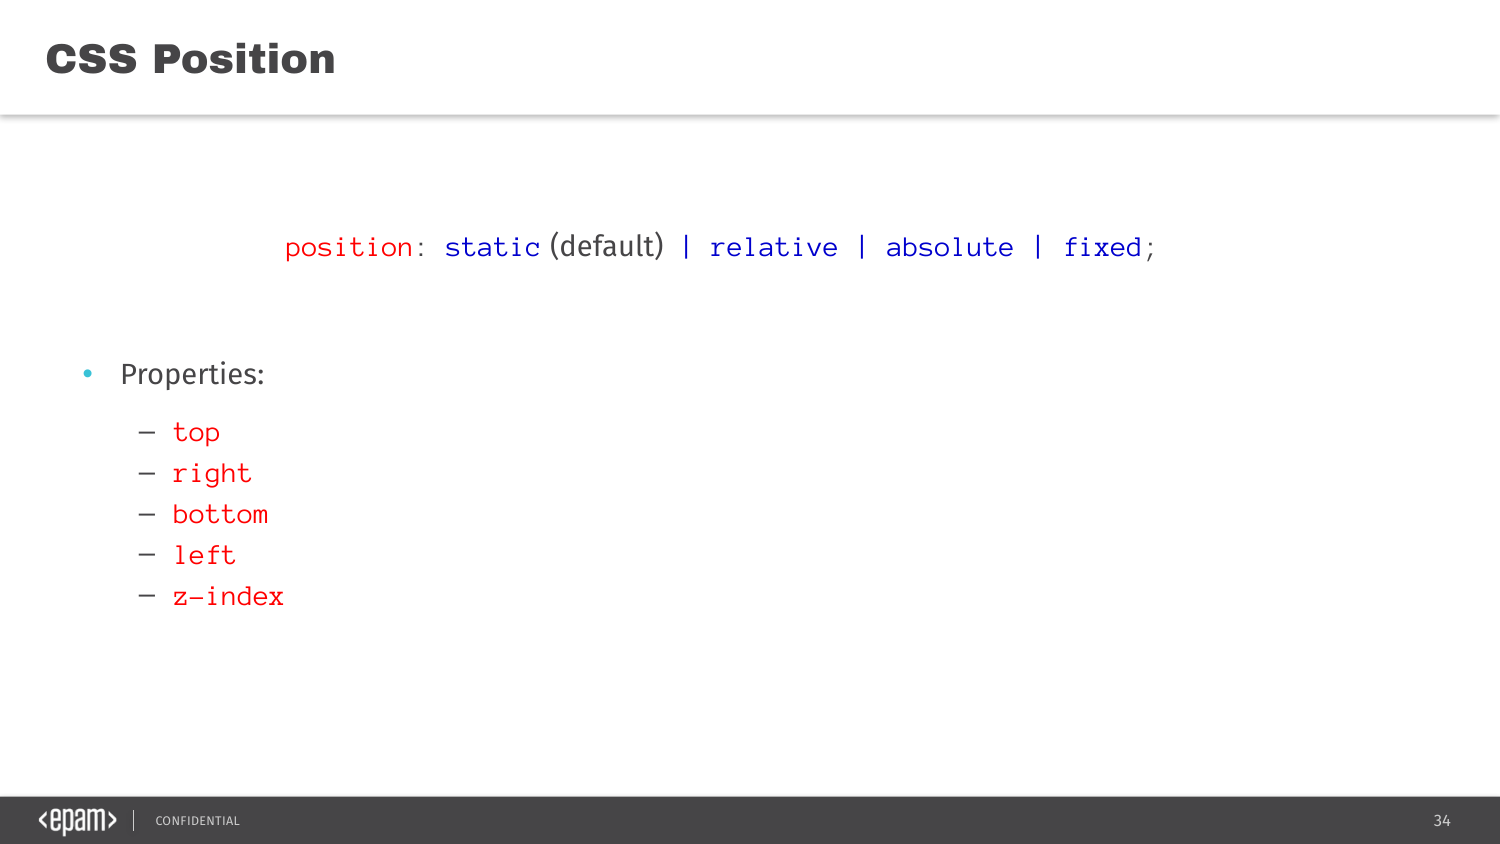

CSS Position

Properties:
top
right
bottom
left
z-index
position: static (default) | relative | absolute | fixed;